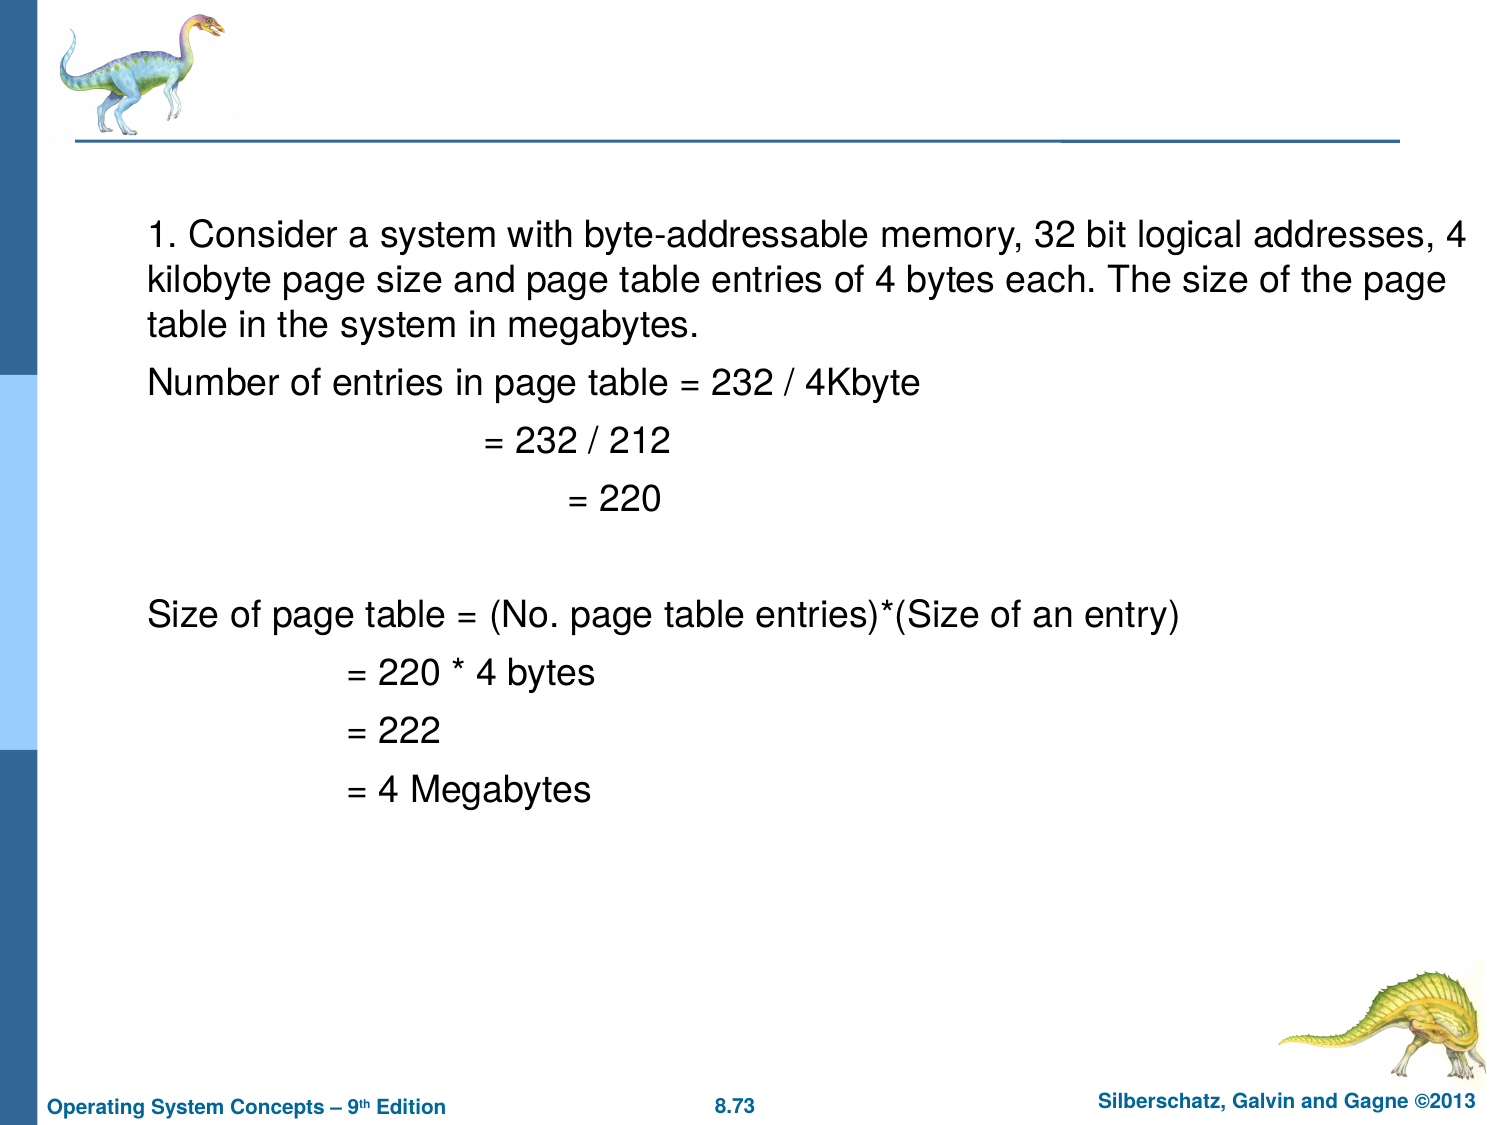

1. Consider a system with byte-addressable memory, 32 bit logical addresses, 4 kilobyte page size and page table entries of 4 bytes each. The size of the page table in the system in megabytes.
Number of entries in page table = 232 / 4Kbyte
                                = 232 / 212
                                        = 220

Size of page table = (No. page table entries)*(Size of an entry)
                   = 220 * 4 bytes
                   = 222
                   = 4 Megabytes